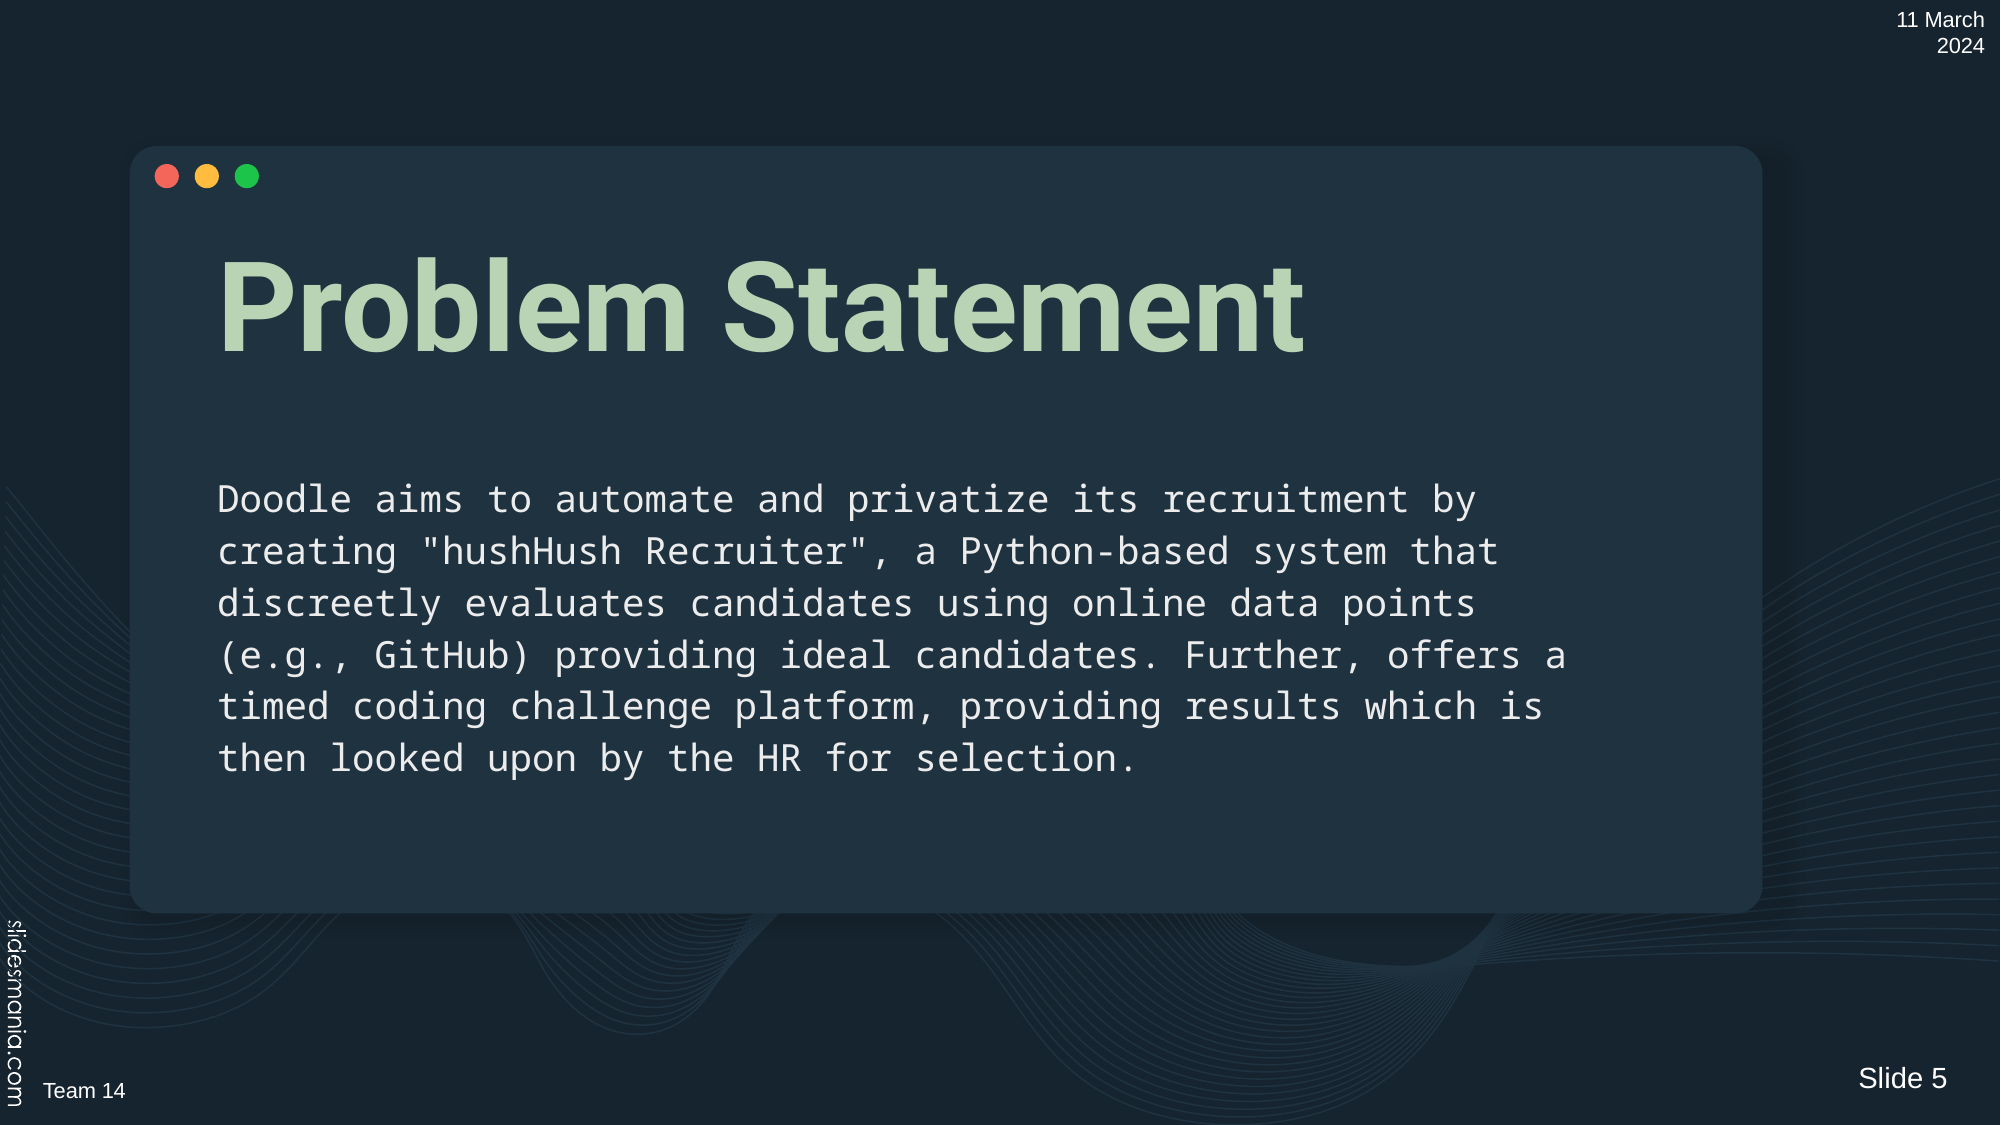

11 March 2024
# Problem Statement
Doodle aims to automate and privatize its recruitment by creating "hushHush Recruiter", a Python-based system that discreetly evaluates candidates using online data points (e.g., GitHub) providing ideal candidates. Further, offers a timed coding challenge platform, providing results which is then looked upon by the HR for selection.
Slide 5
Team 14